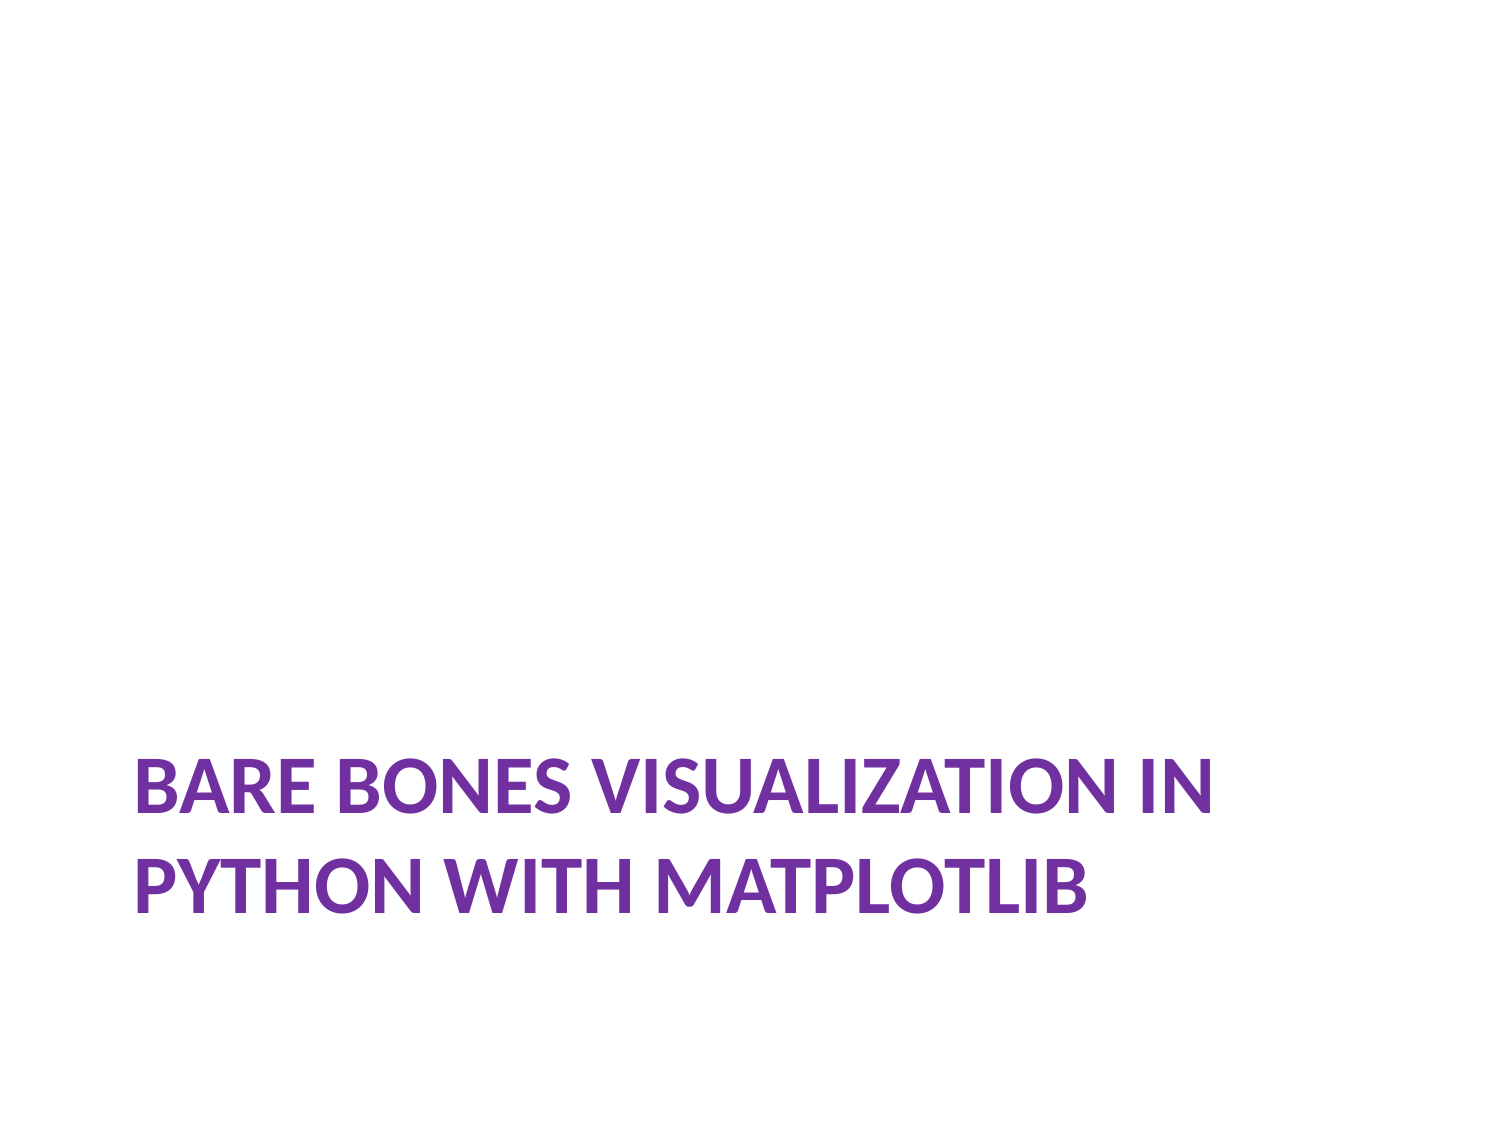

# Bare bones visualization in Python with matplotlib